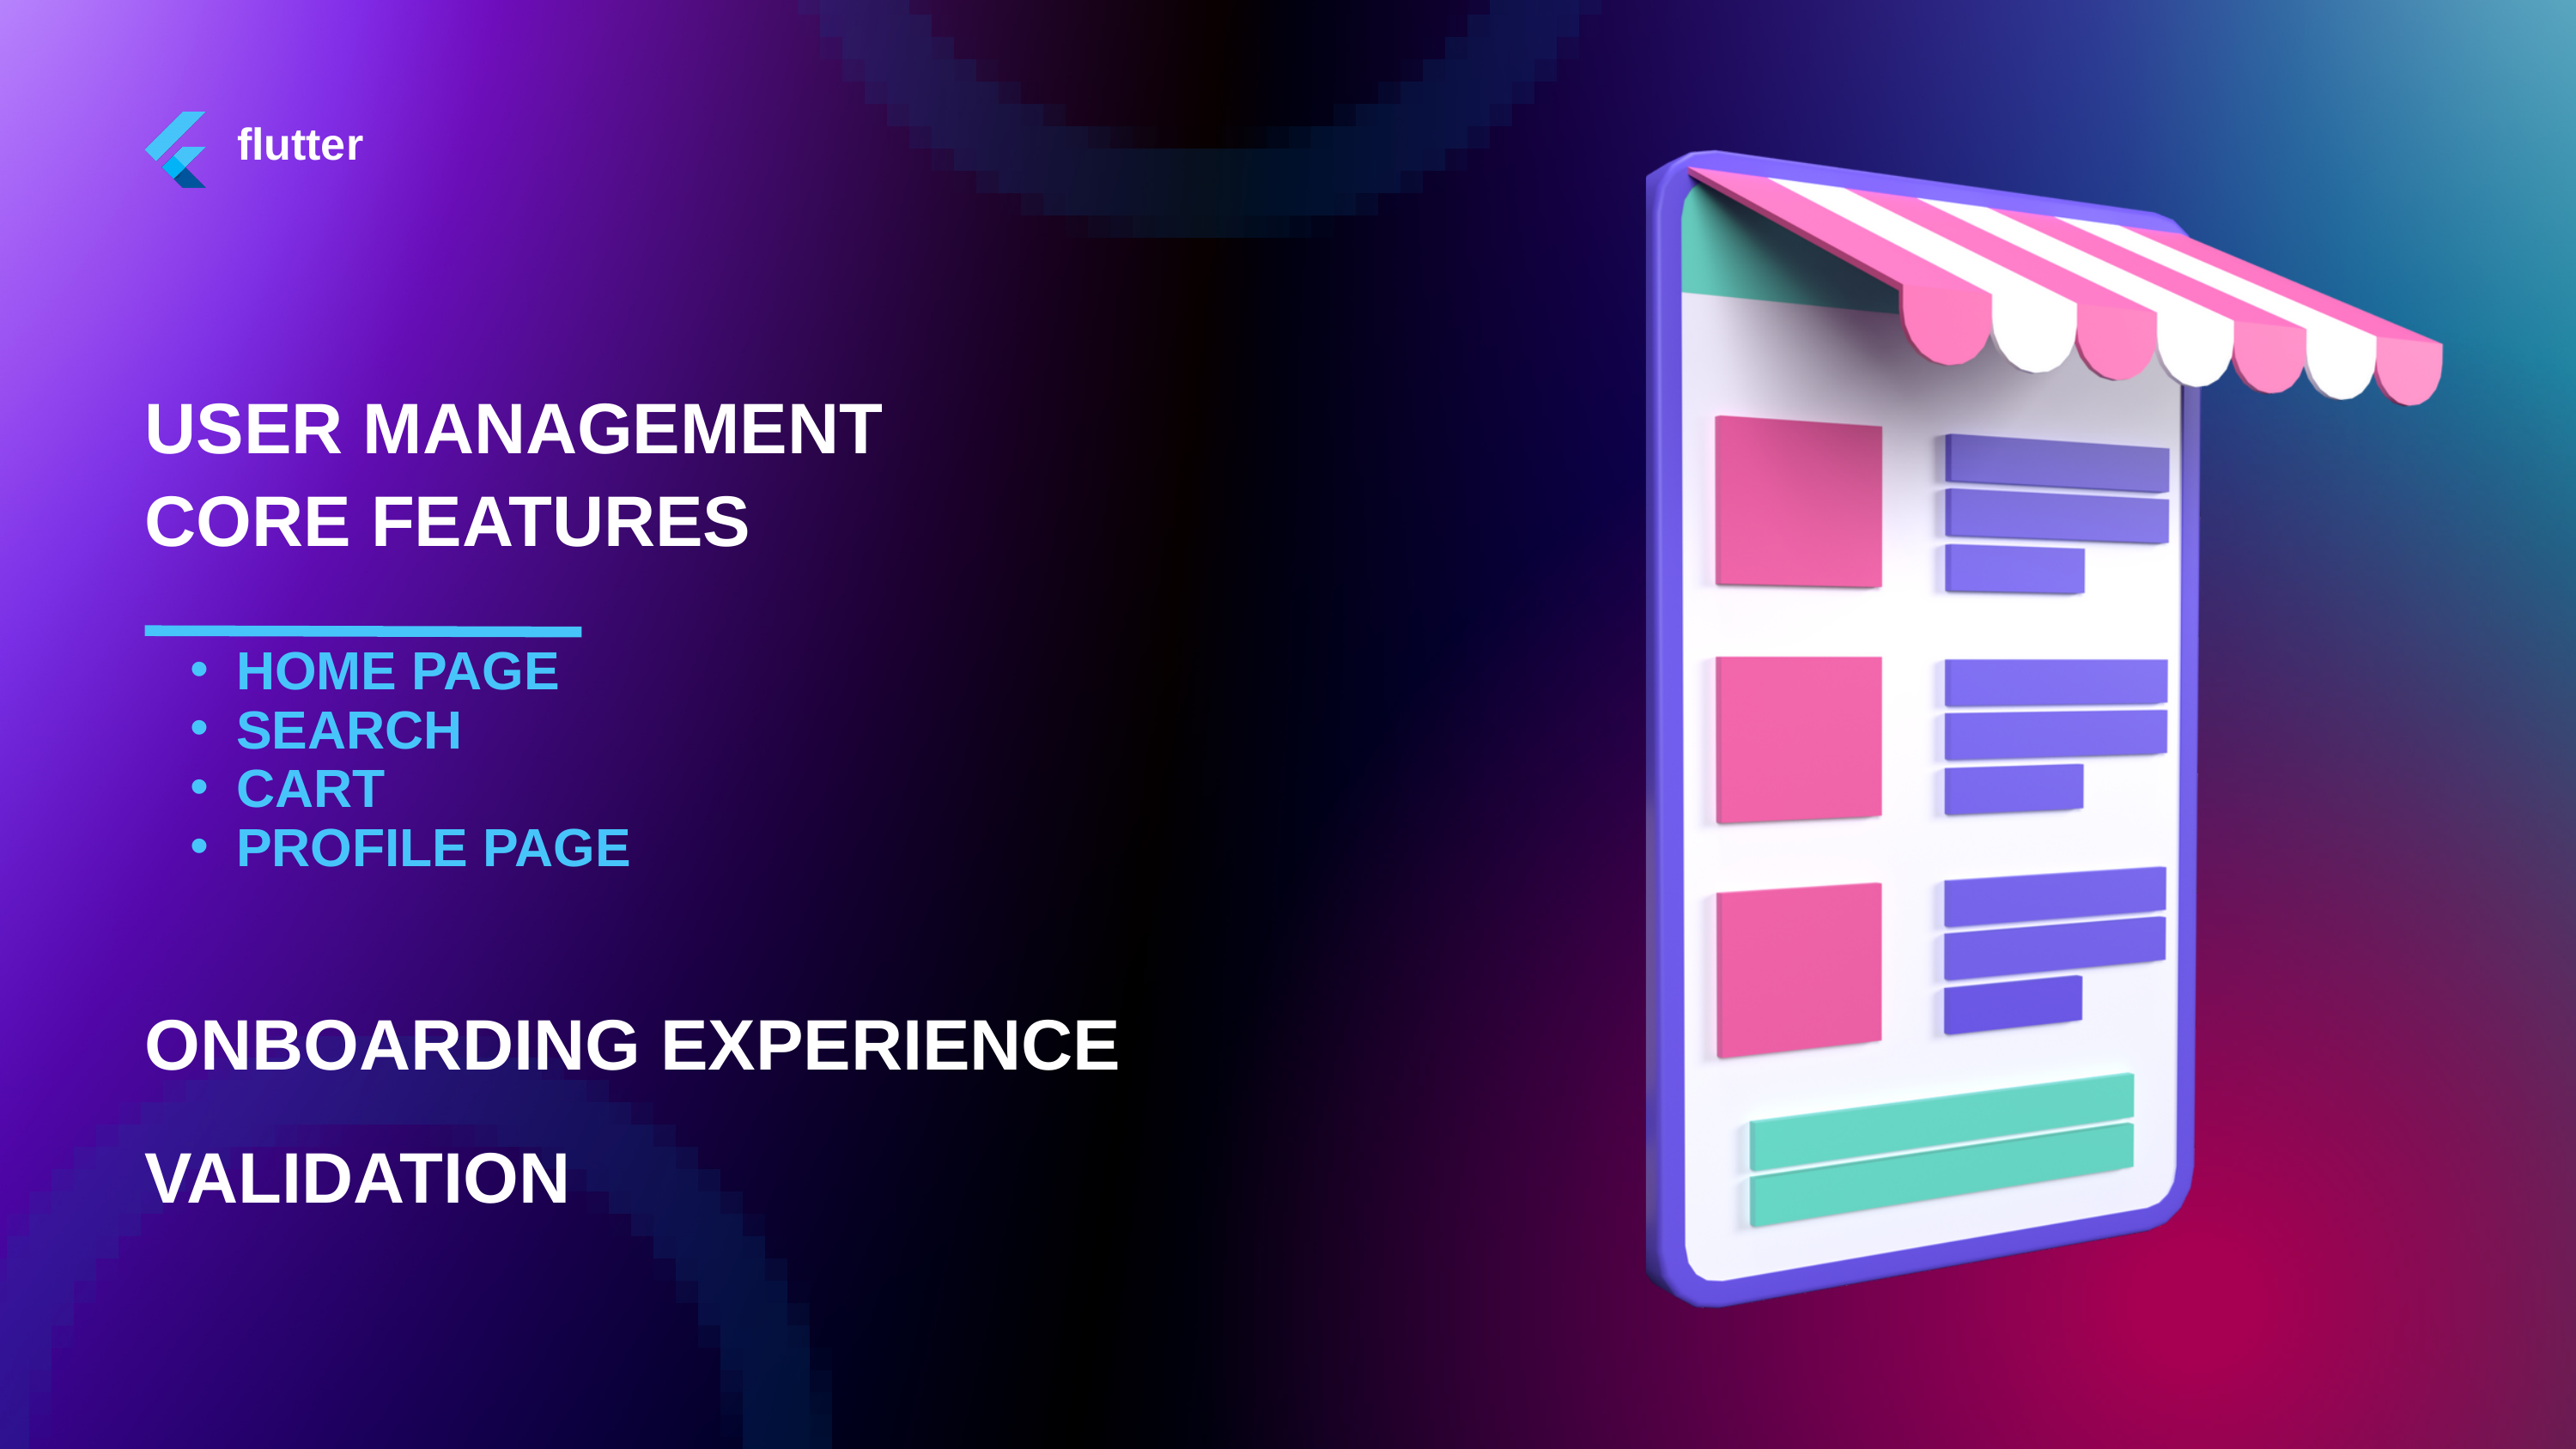

flutter

USER MANAGEMENT
CORE FEATURES

HOME PAGE
SEARCH
CART
PROFILE PAGE

ONBOARDING EXPERIENCE

VALIDATION